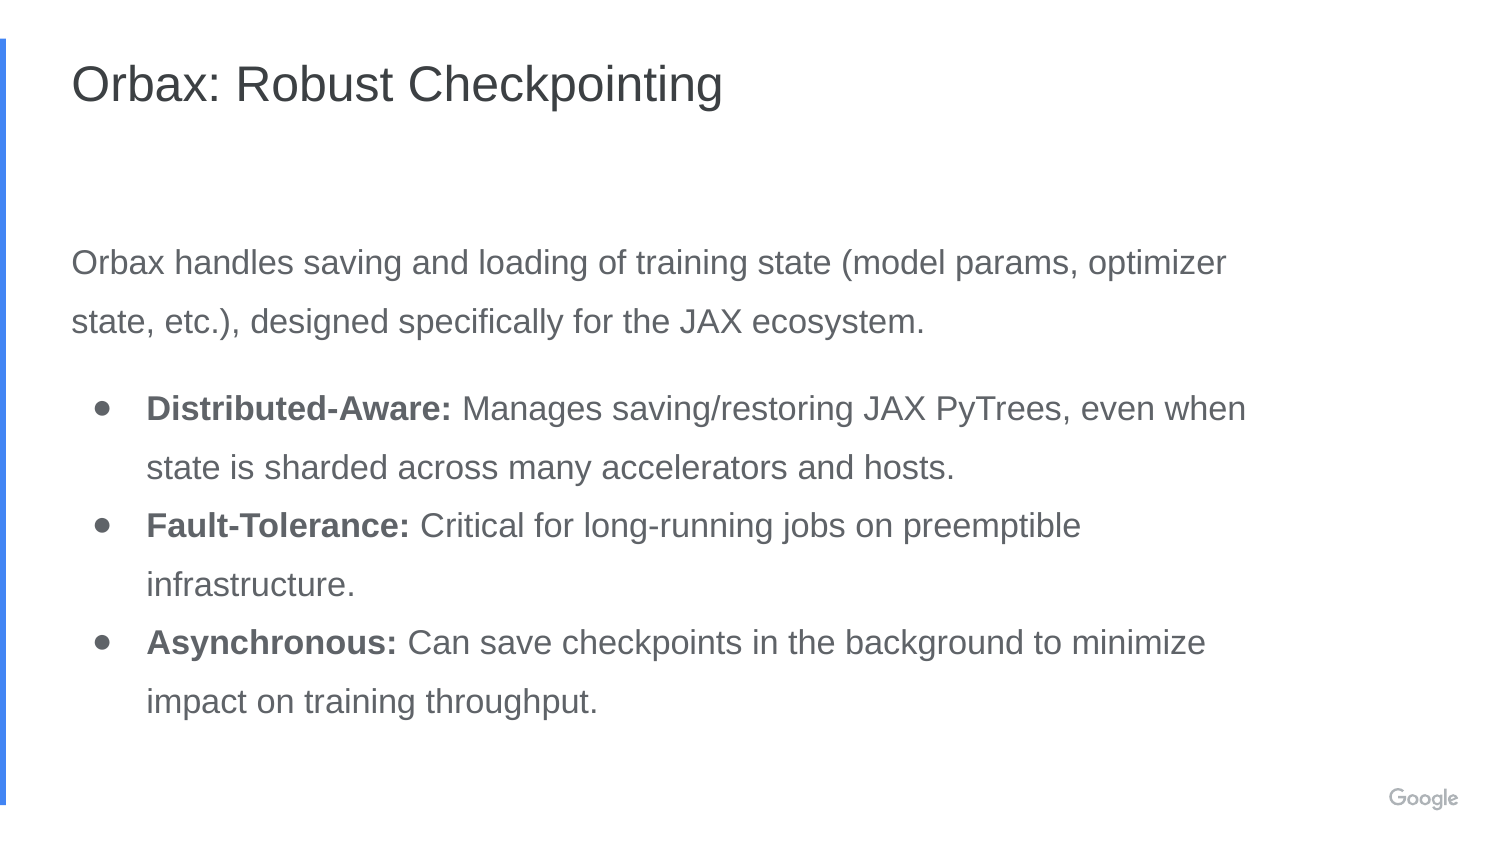

# Orbax: Robust Checkpointing
Orbax handles saving and loading of training state (model params, optimizer state, etc.), designed specifically for the JAX ecosystem.
Distributed-Aware: Manages saving/restoring JAX PyTrees, even when state is sharded across many accelerators and hosts.
Fault-Tolerance: Critical for long-running jobs on preemptible infrastructure.
Asynchronous: Can save checkpoints in the background to minimize impact on training throughput.